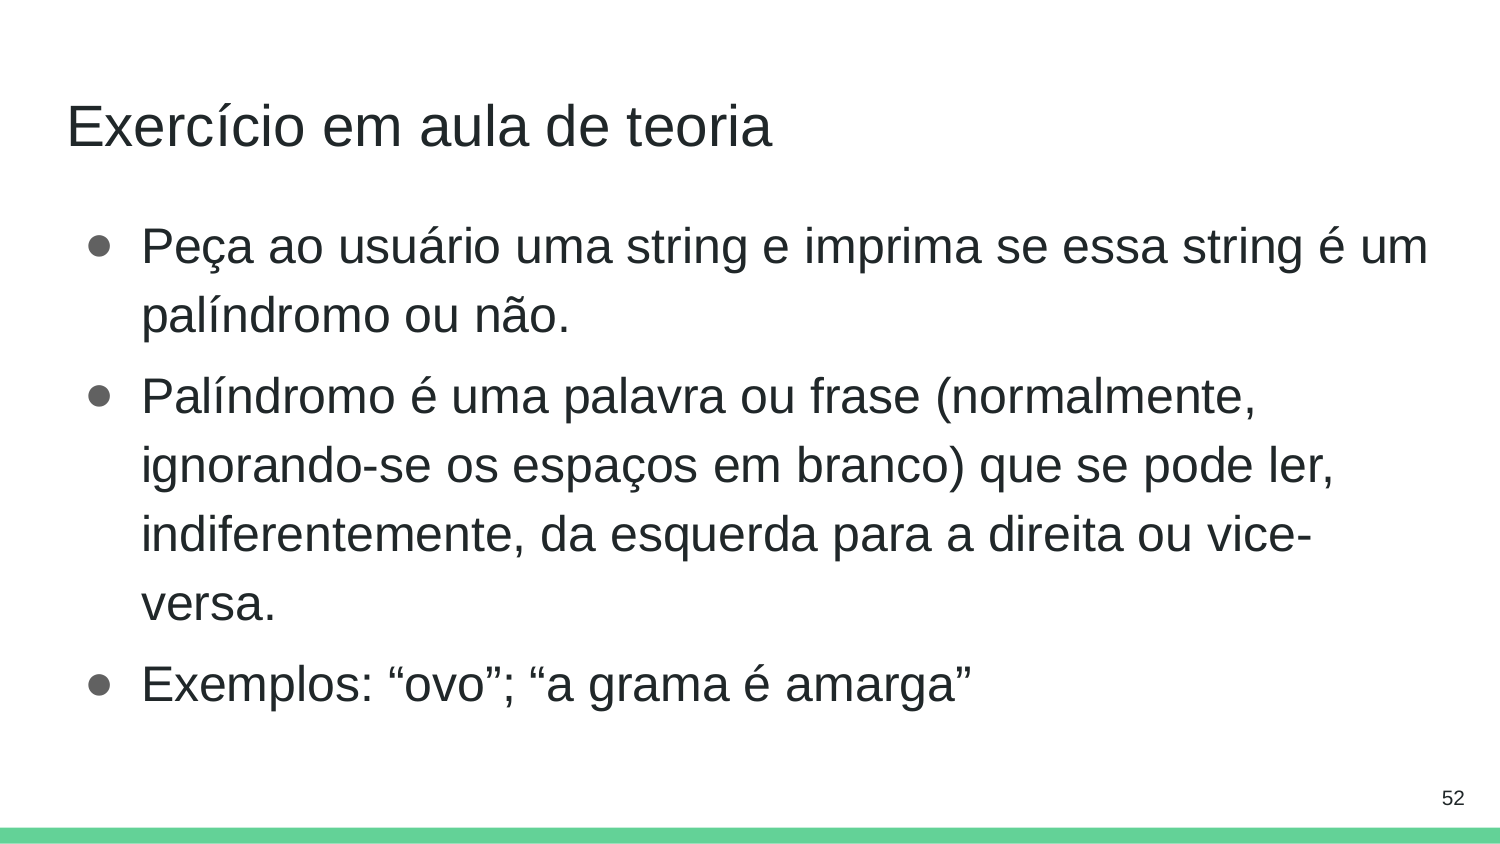

# Exercício em aula de teoria
Peça ao usuário uma string e imprima se essa string é um palíndromo ou não.
Palíndromo é uma palavra ou frase (normalmente, ignorando-se os espaços em branco) que se pode ler, indiferentemente, da esquerda para a direita ou vice-versa.
Exemplos: “ovo”; “a grama é amarga”

52